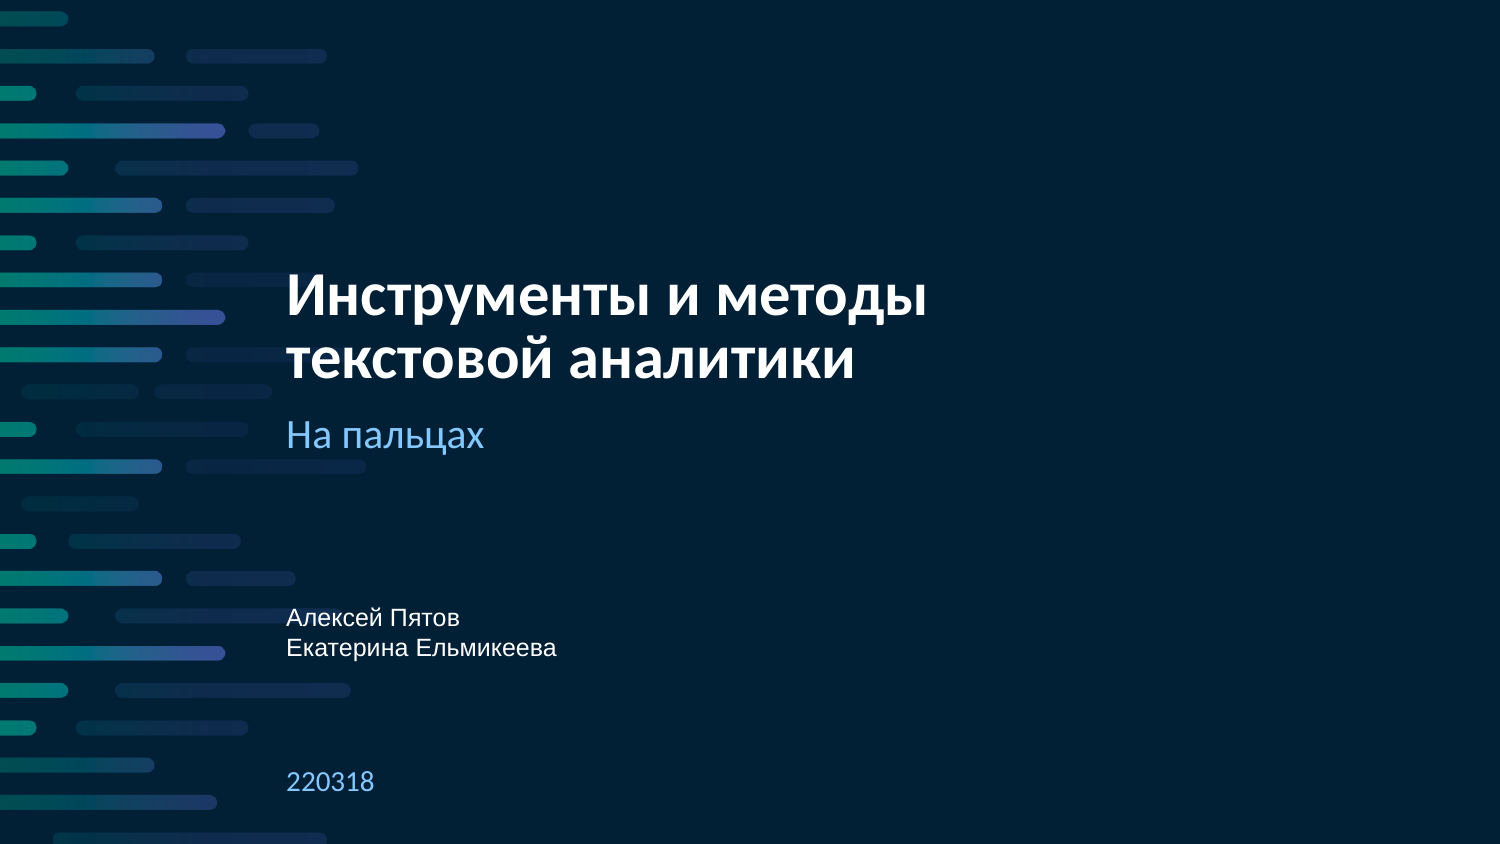

Инструменты и методы
текстовой аналитики
На пальцах
Алексей Пятов
Екатерина Ельмикеева
220318